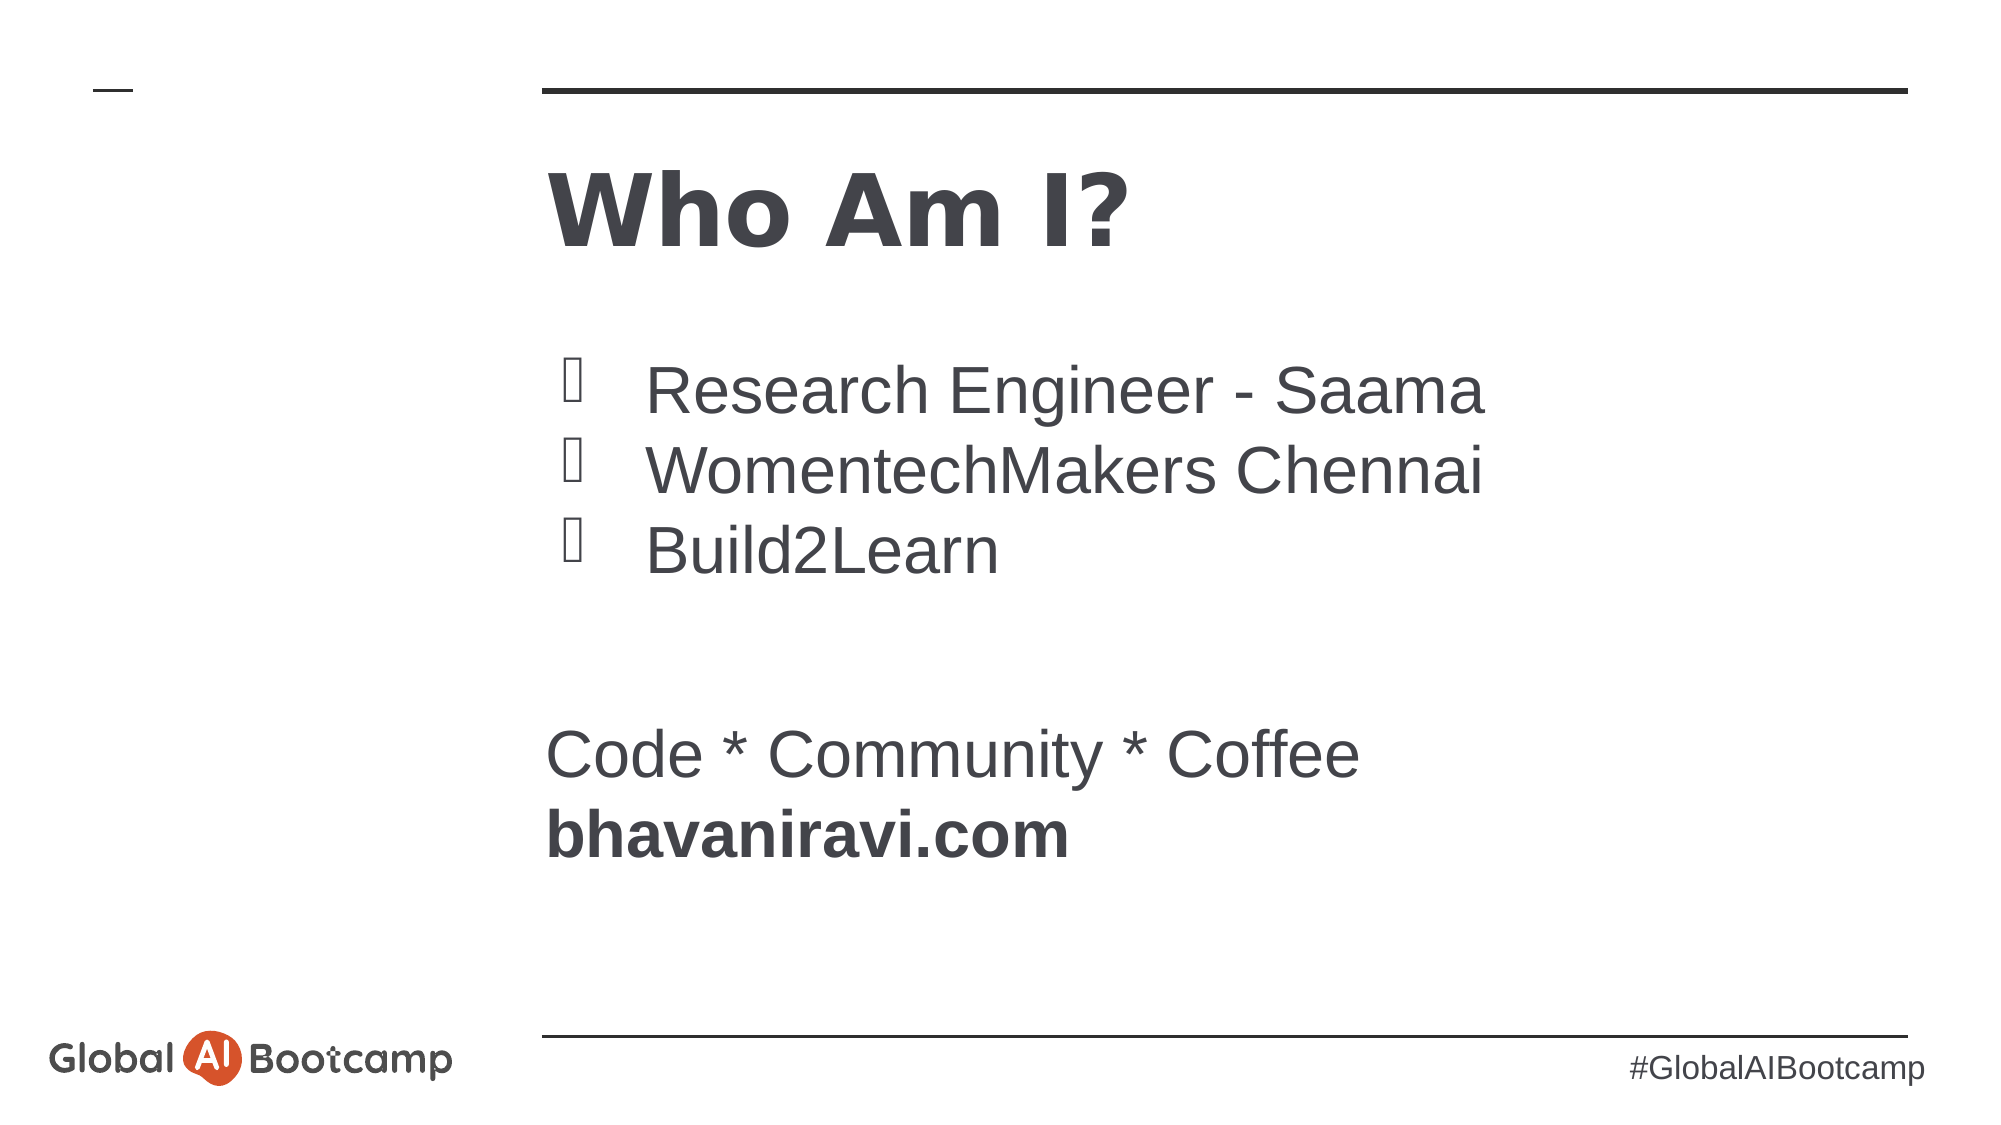

# Who Am I?
Research Engineer - Saama
WomentechMakers Chennai
Build2Learn
Code * Community * Coffee bhavaniravi.com